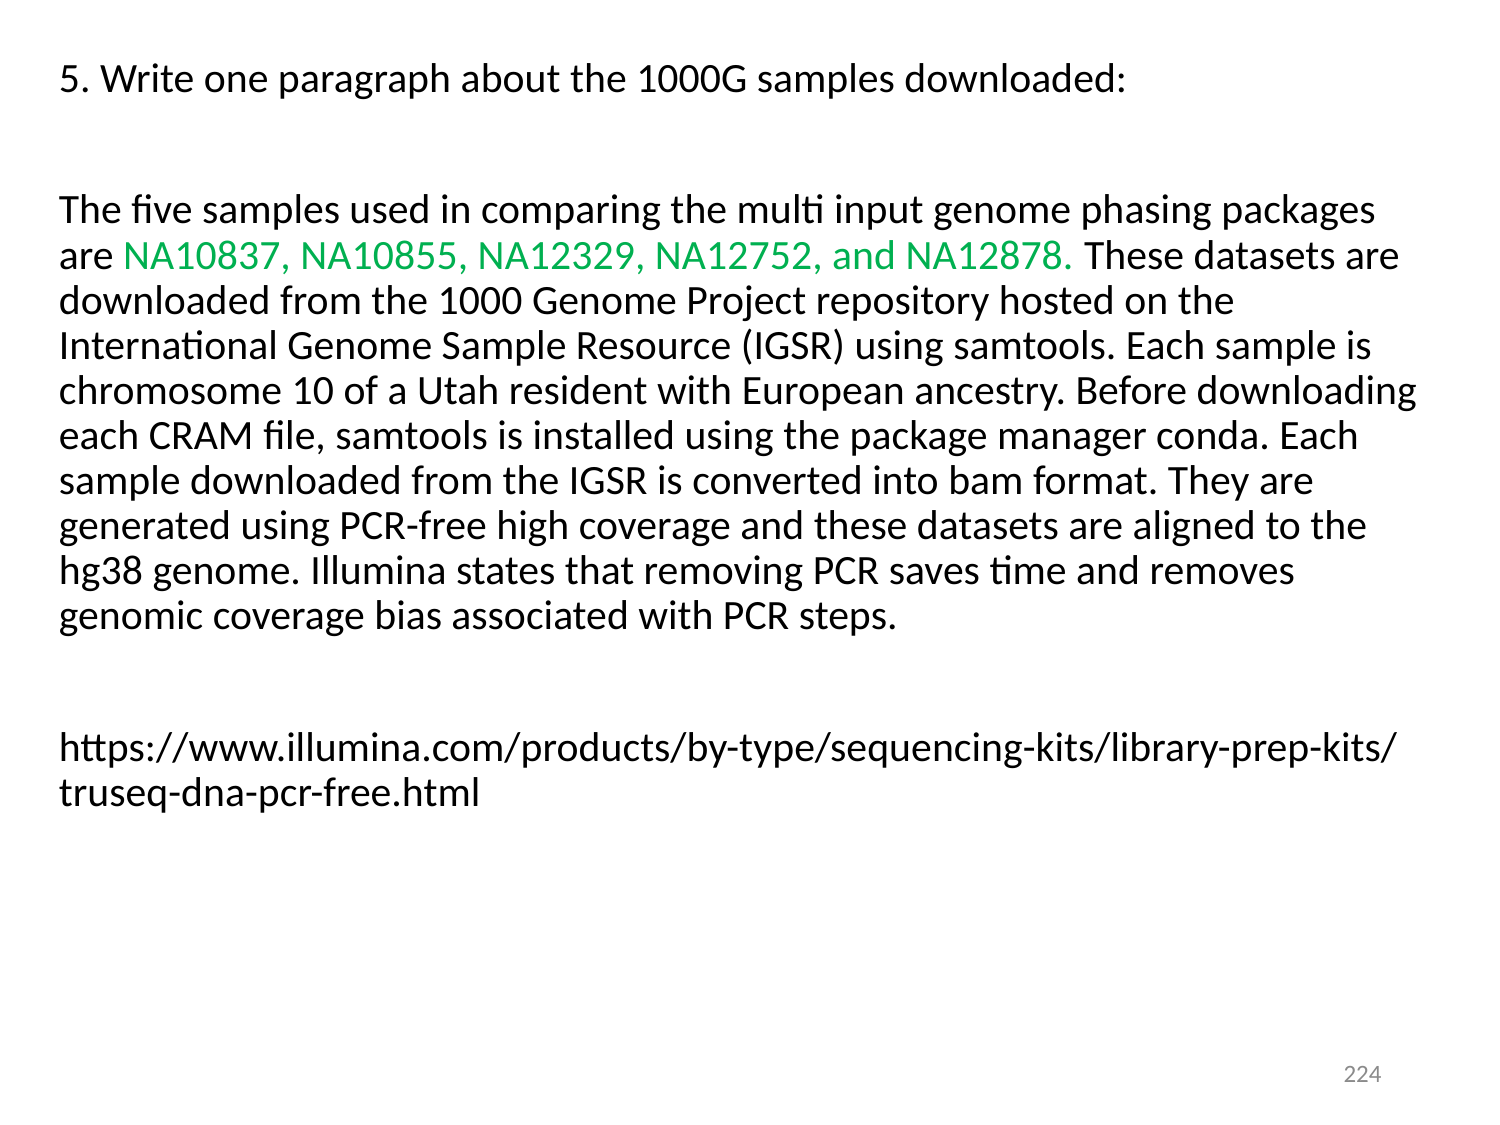

5. Write one paragraph about the 1000G samples downloaded:

The five samples used in comparing the multi input genome phasing packages are NA10837, NA10855, NA12329, NA12752, and NA12878. These datasets are downloaded from the 1000 Genome Project repository hosted on the International Genome Sample Resource (IGSR) using samtools. Each sample is chromosome 10 of a Utah resident with European ancestry. Before downloading each CRAM file, samtools is installed using the package manager conda. Each sample downloaded from the IGSR is converted into bam format. They are generated using PCR-free high coverage and these datasets are aligned to the hg38 genome. Illumina states that removing PCR saves time and removes genomic coverage bias associated with PCR steps.

https://www.illumina.com/products/by-type/sequencing-kits/library-prep-kits/truseq-dna-pcr-free.html
224